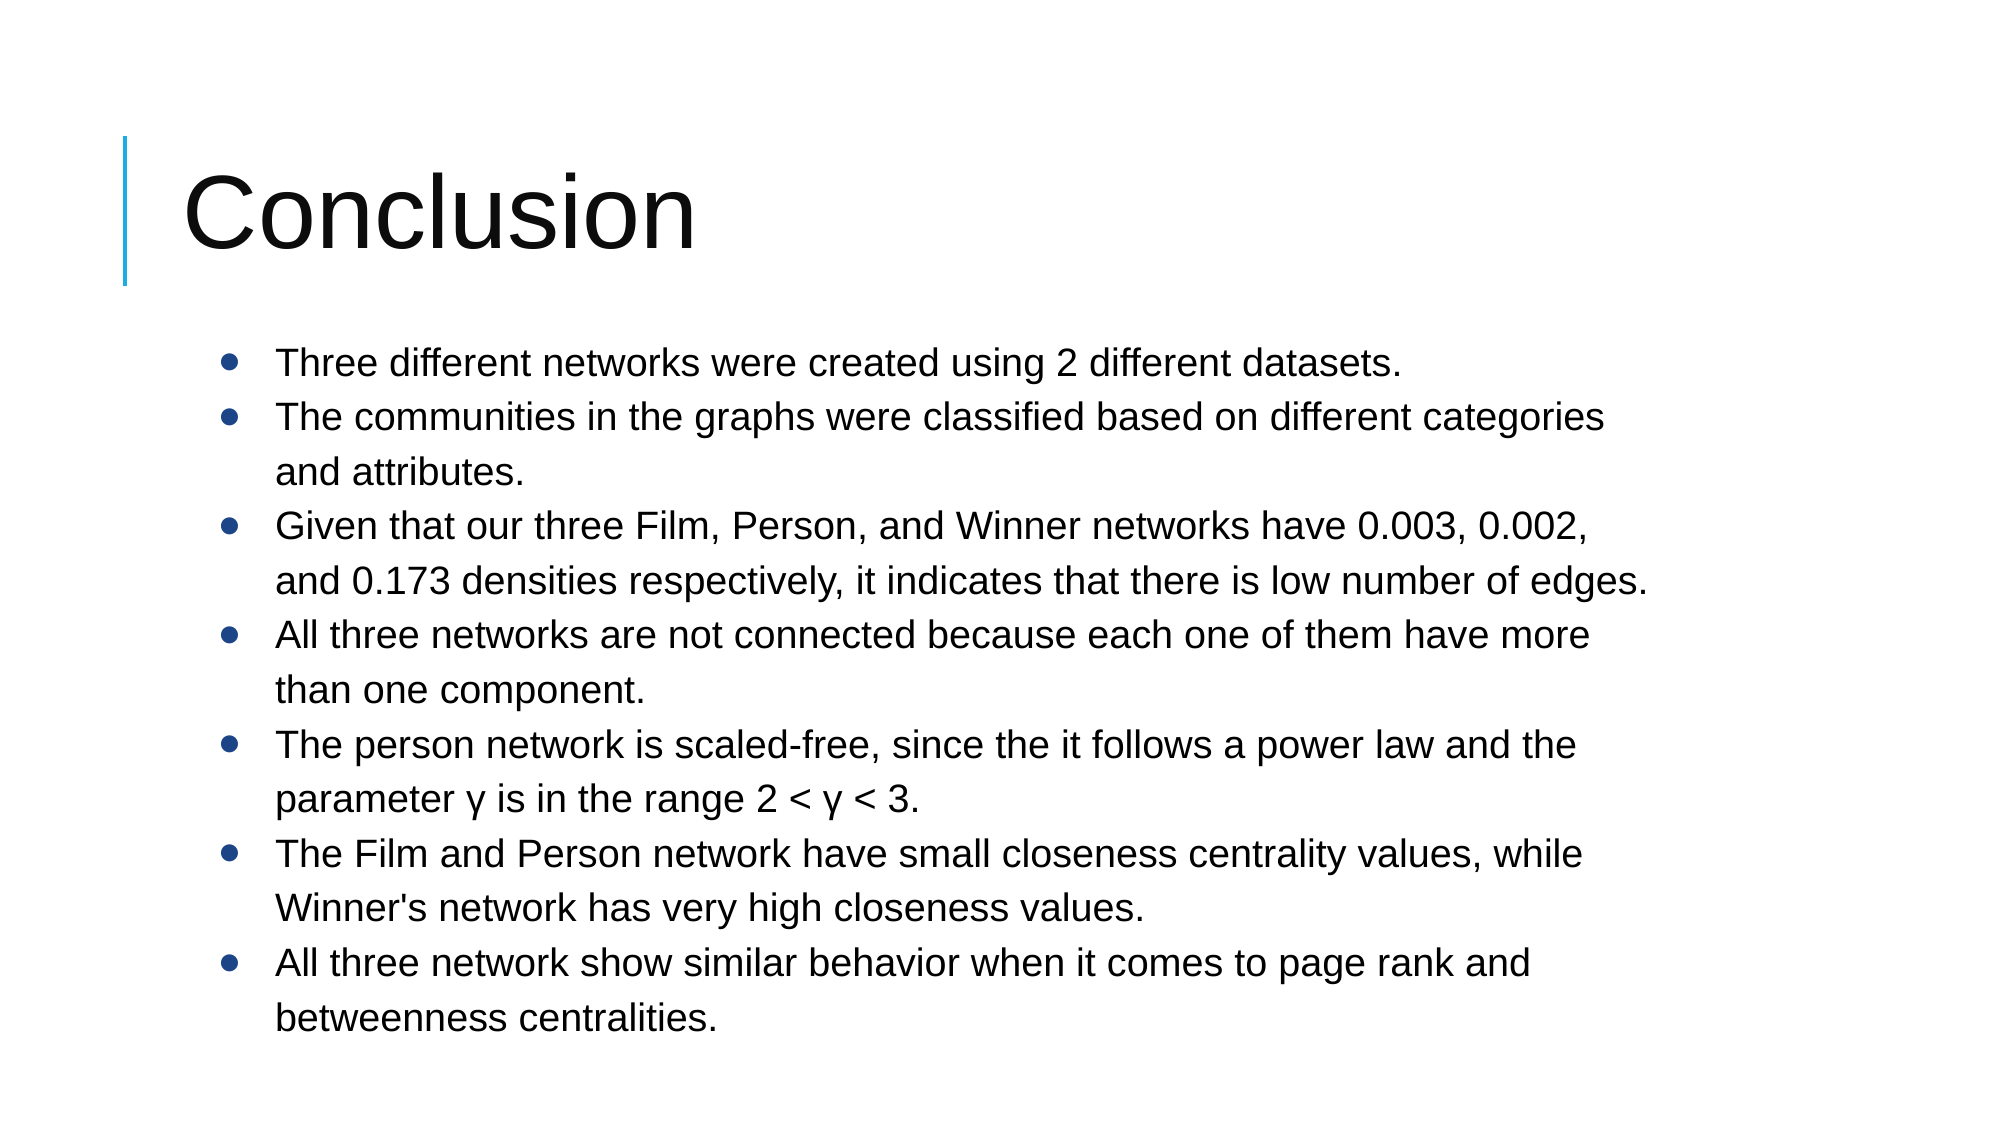

# Conclusion
Three different networks were created using 2 different datasets.
The communities in the graphs were classified based on different categories and attributes.
Given that our three Film, Person, and Winner networks have 0.003, 0.002, and 0.173 densities respectively, it indicates that there is low number of edges.
All three networks are not connected because each one of them have more than one component.
The person network is scaled-free, since the it follows a power law and the parameter γ is in the range 2 < γ < 3.
The Film and Person network have small closeness centrality values, while Winner's network has very high closeness values.
All three network show similar behavior when it comes to page rank and betweenness centralities.